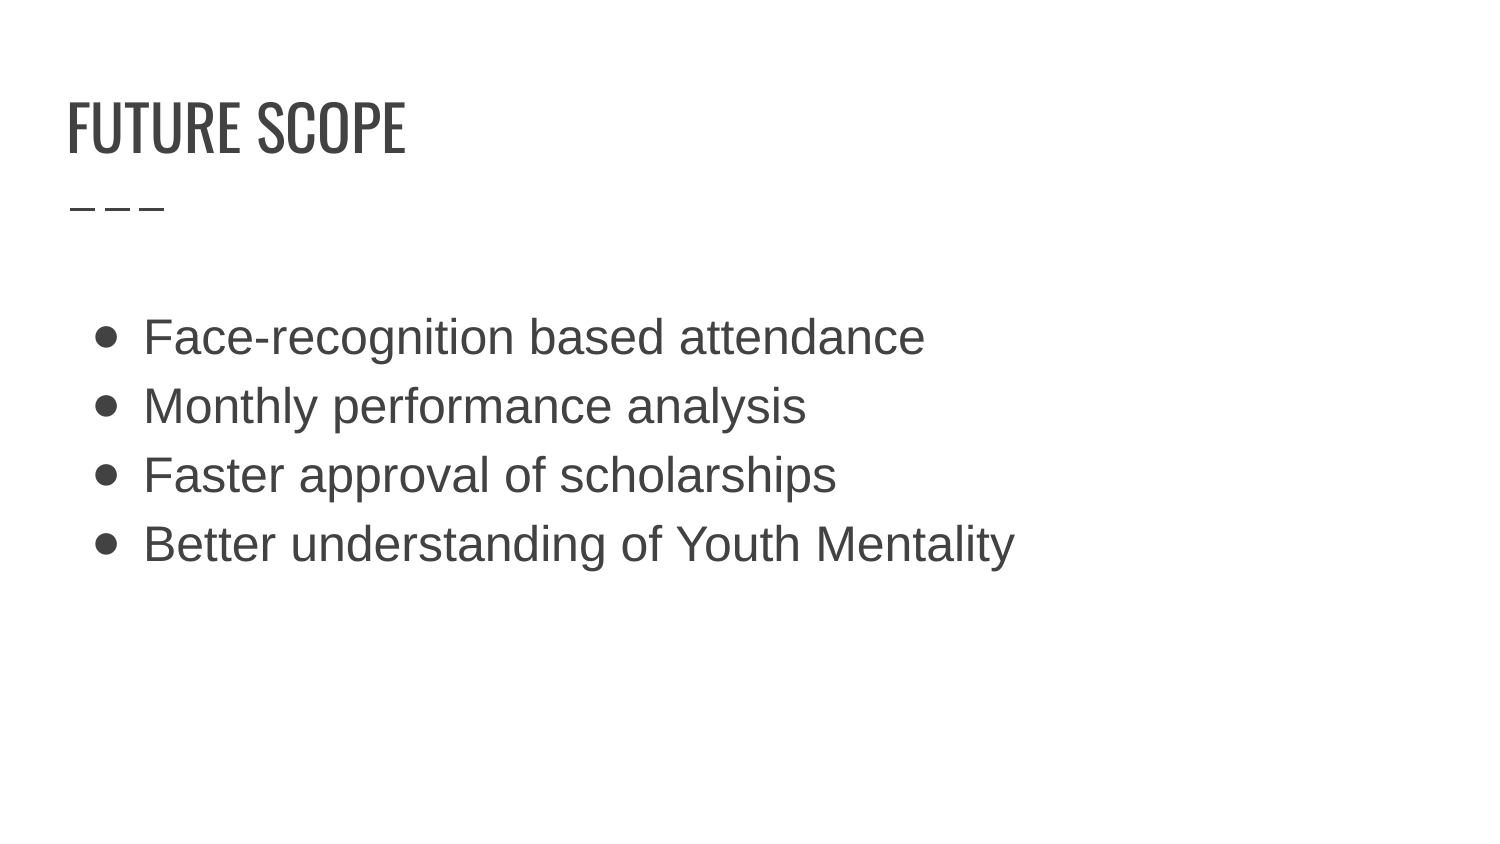

# FUTURE SCOPE
Face-recognition based attendance
Monthly performance analysis
Faster approval of scholarships
Better understanding of Youth Mentality